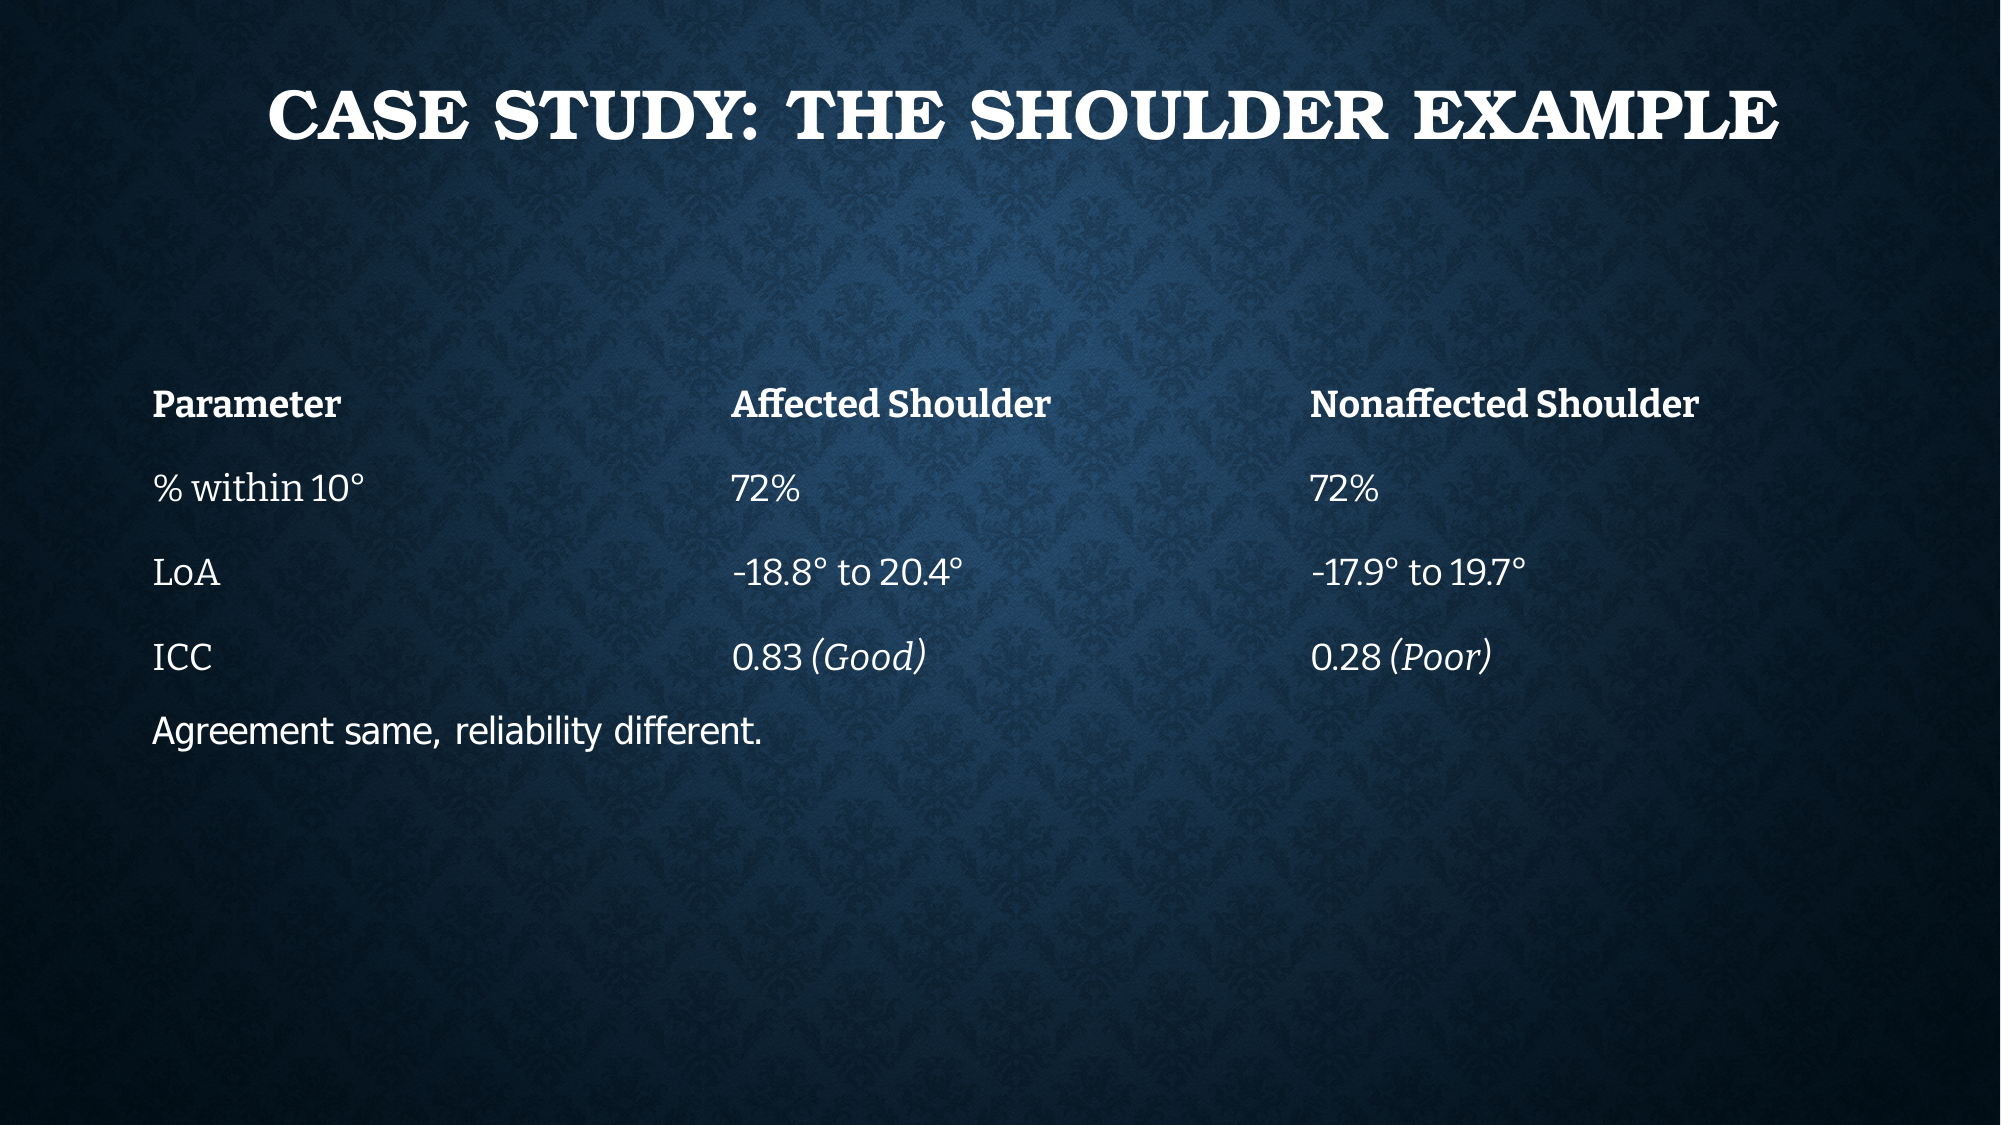

# Case Study: The Shoulder Example

| Parameter | Affected Shoulder | Nonaffected Shoulder |
| --- | --- | --- |
| % within 10° | 72% | 72% |
| LoA | -18.8° to 20.4° | -17.9° to 19.7° |
| ICC | 0.83 (Good) | 0.28 (Poor) |
Agreement same, reliability different.